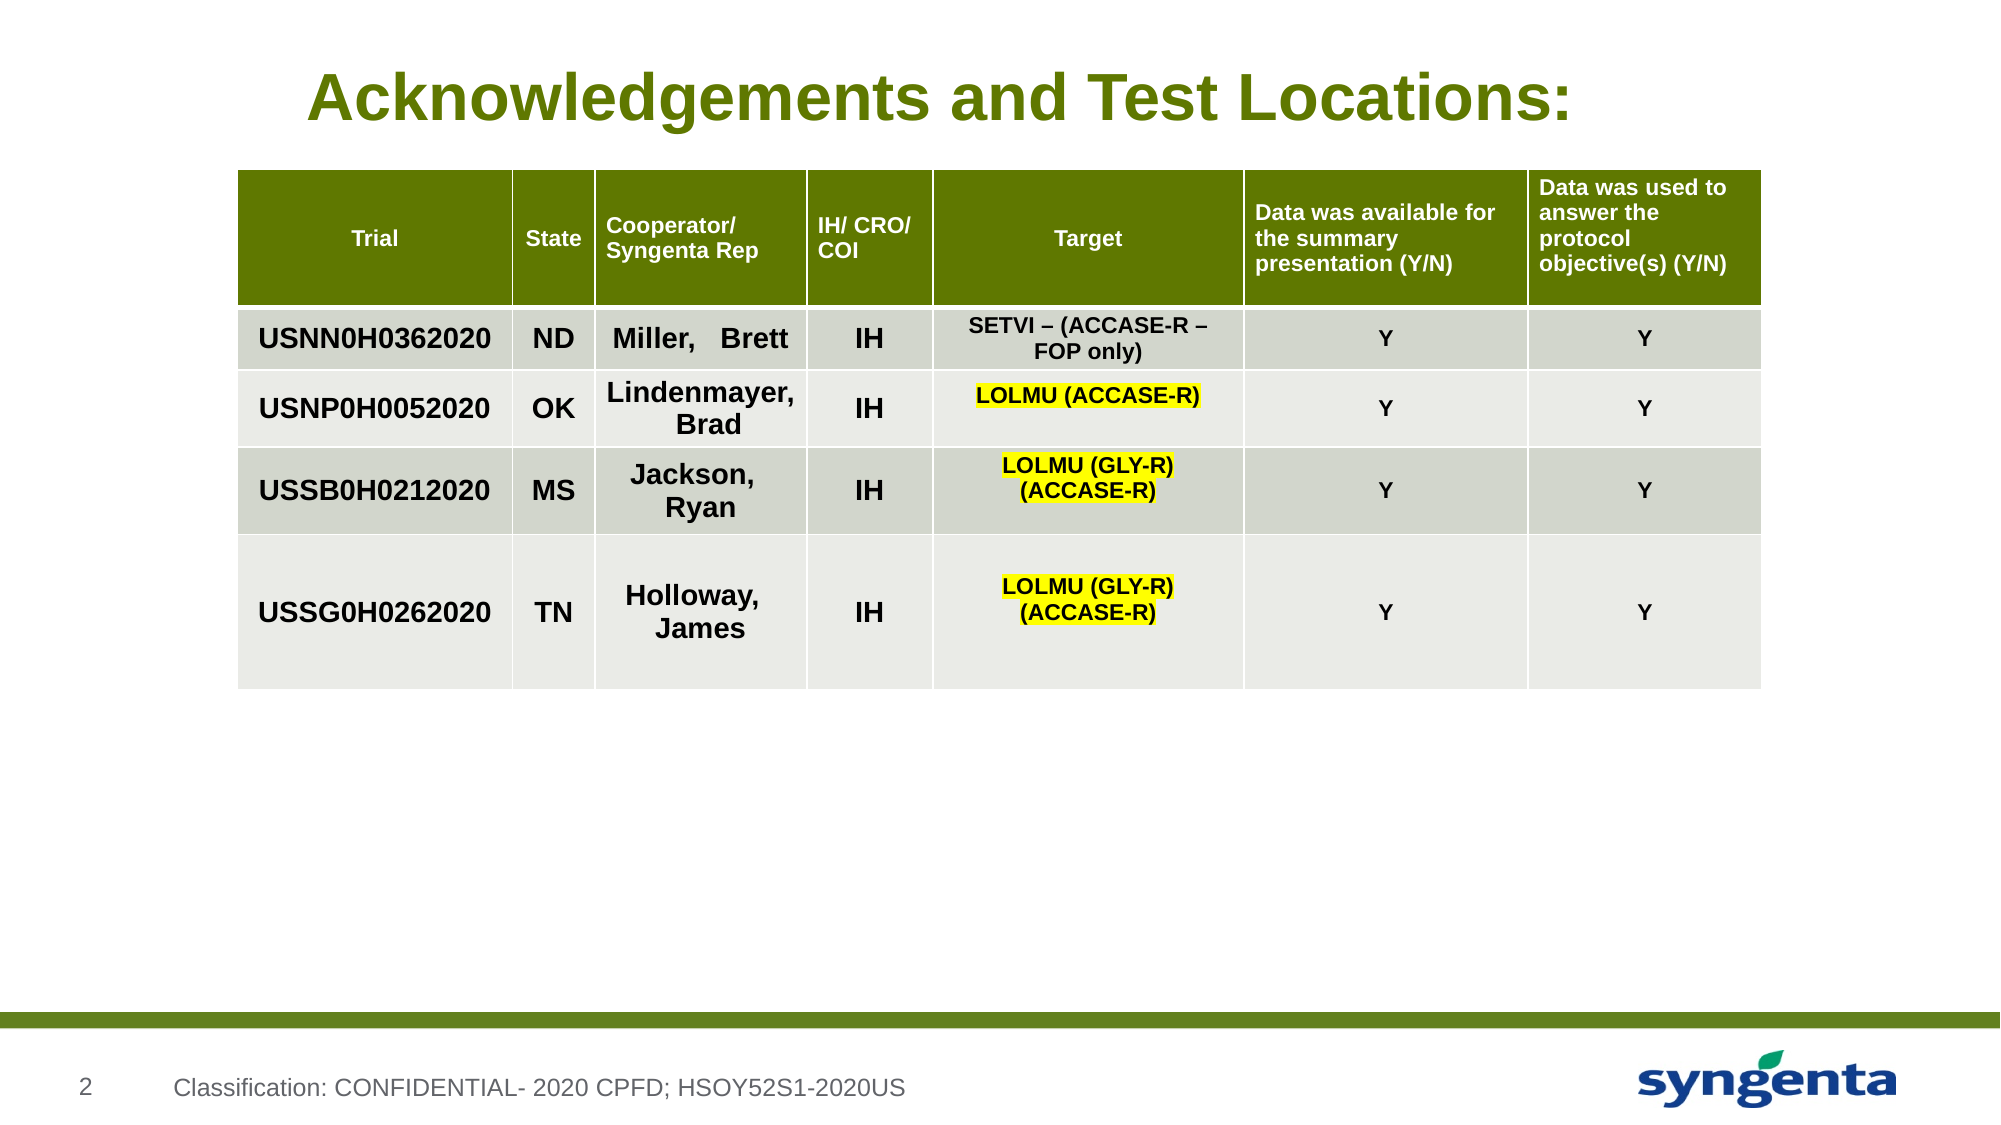

# Acknowledgements and Test Locations:
| Trial | State | Cooperator/ Syngenta Rep | IH/ CRO/ COI | Target | Data was available for the summary presentation (Y/N) | Data was used to answer the protocol objective(s) (Y/N) |
| --- | --- | --- | --- | --- | --- | --- |
| USNN0H0362020 | ND | Miller, Brett | IH | SETVI – (ACCASE-R – FOP only) | Y | Y |
| USNP0H0052020 | OK | Lindenmayer, Brad | IH | LOLMU (ACCASE-R) | Y | Y |
| USSB0H0212020 | MS | Jackson, Ryan | IH | LOLMU (GLY-R) (ACCASE-R) | Y | Y |
| USSG0H0262020 | TN | Holloway, James | IH | LOLMU (GLY-R) (ACCASE-R) | Y | Y |
Classification: CONFIDENTIAL- 2020 CPFD; HSOY52S1-2020US